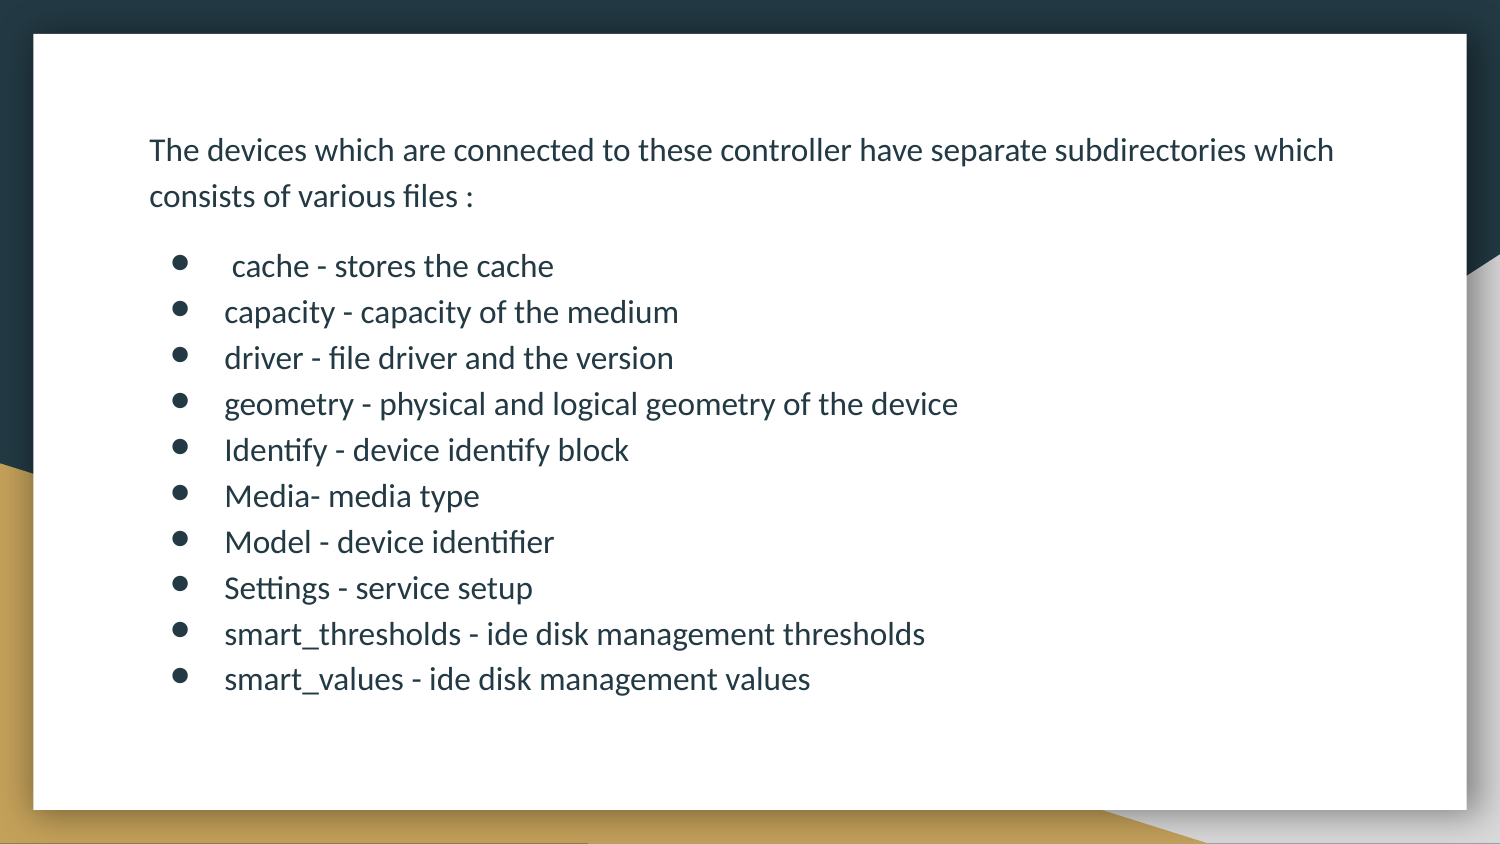

The devices which are connected to these controller have separate subdirectories which consists of various files :
 cache - stores the cache
capacity - capacity of the medium
driver - file driver and the version
geometry - physical and logical geometry of the device
Identify - device identify block
Media- media type
Model - device identifier
Settings - service setup
smart_thresholds - ide disk management thresholds
smart_values - ide disk management values